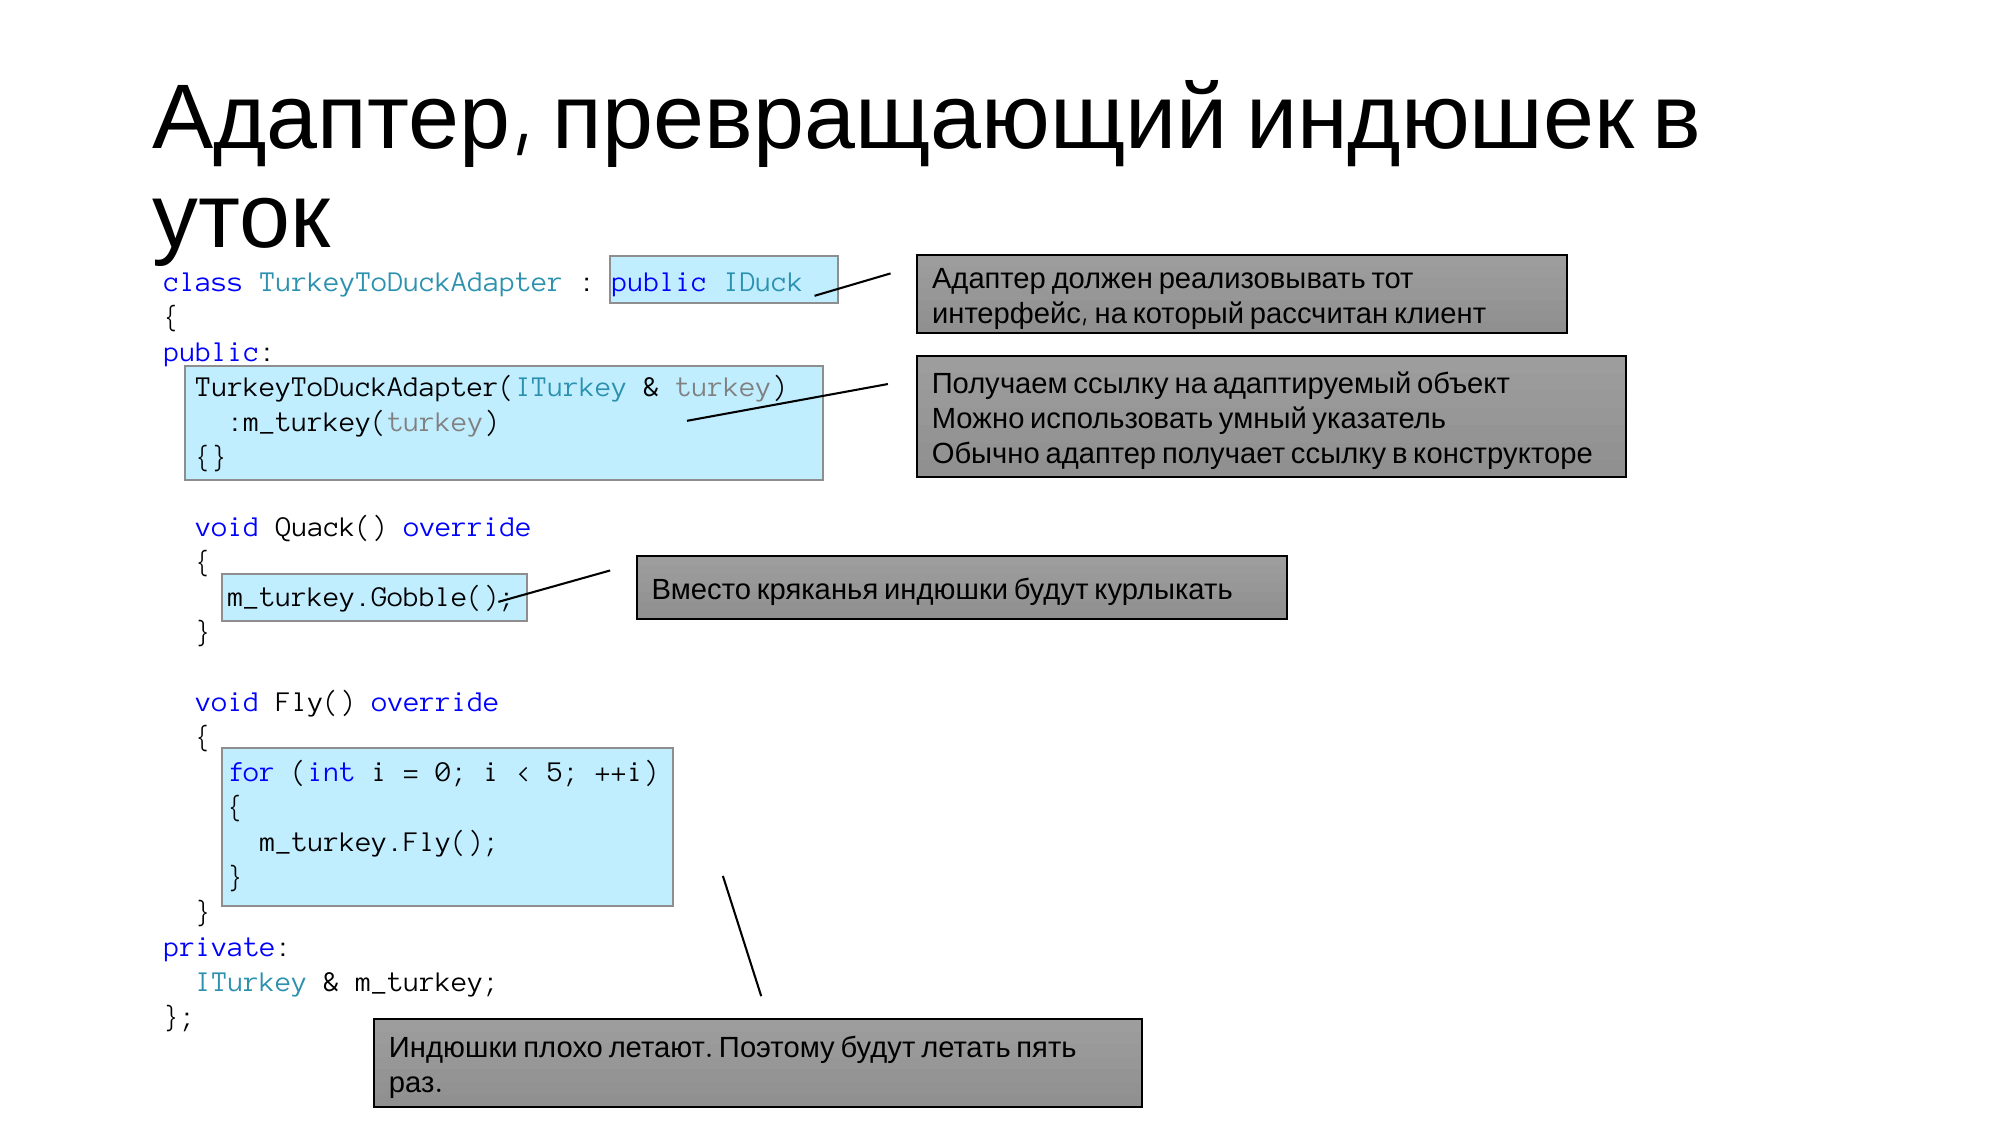

# Адаптер, превращающий индюшек в уток
class TurkeyToDuckAdapter : public IDuck
{
public:
  TurkeyToDuckAdapter(ITurkey & turkey)
    :m_turkey(turkey)
  {}

  void Quack() override
  {
    m_turkey.Gobble();
  }

  void Fly() override
  {
    for (int i = 0; i < 5; ++i)
    {
      m_turkey.Fly();
    }
  }
private:
  ITurkey & m_turkey;
};
Адаптер должен реализовывать тот интерфейс, на который рассчитан клиент

Получаем ссылку на адаптируемый объект
Можно использовать умный указатель
Обычно адаптер получает ссылку в конструкторе

Вместо кряканья индюшки будут курлыкать

Индюшки плохо летают. Поэтому будут летать пять раз.